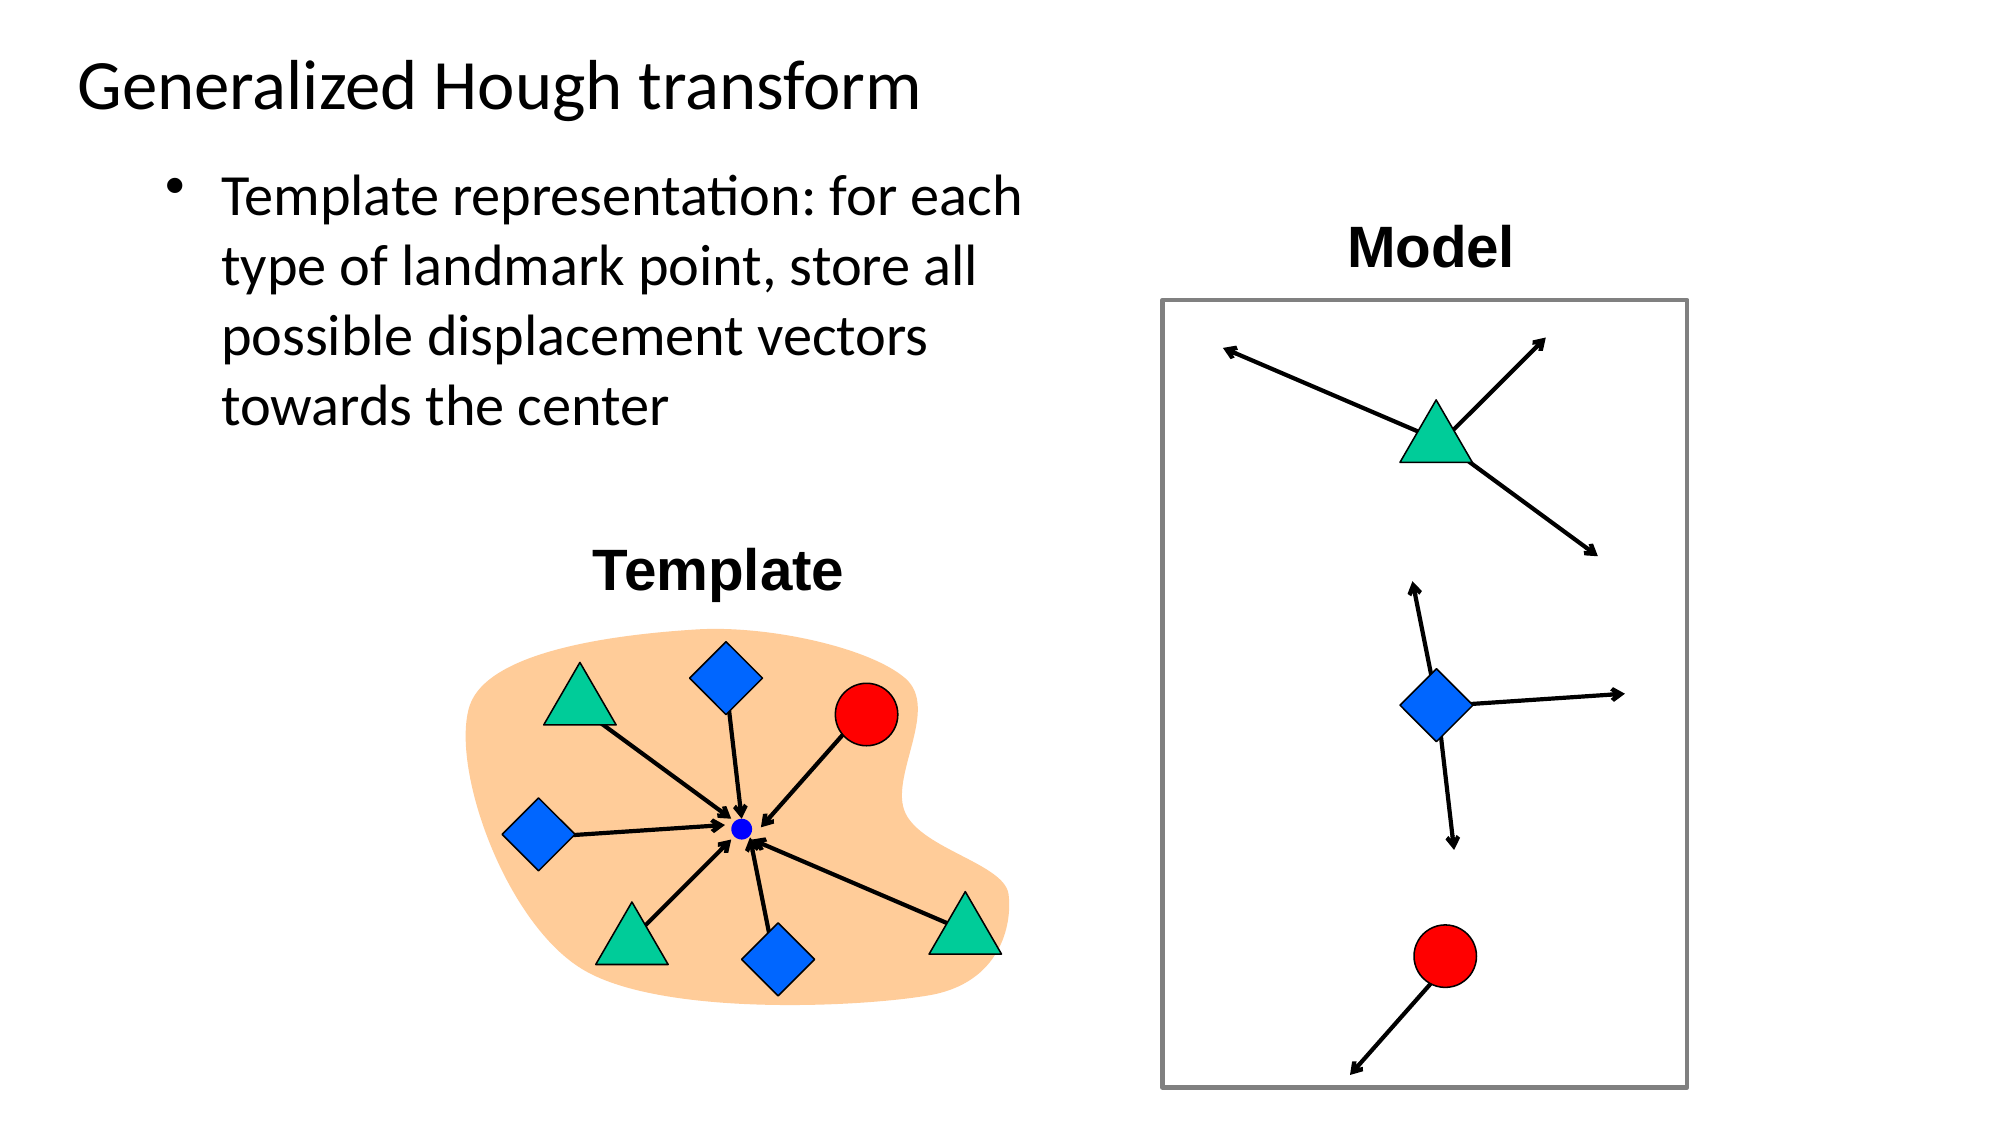

# Generalized Hough transform
Template representation: for each type of landmark point, store all possible displacement vectors towards the center
Model

Template